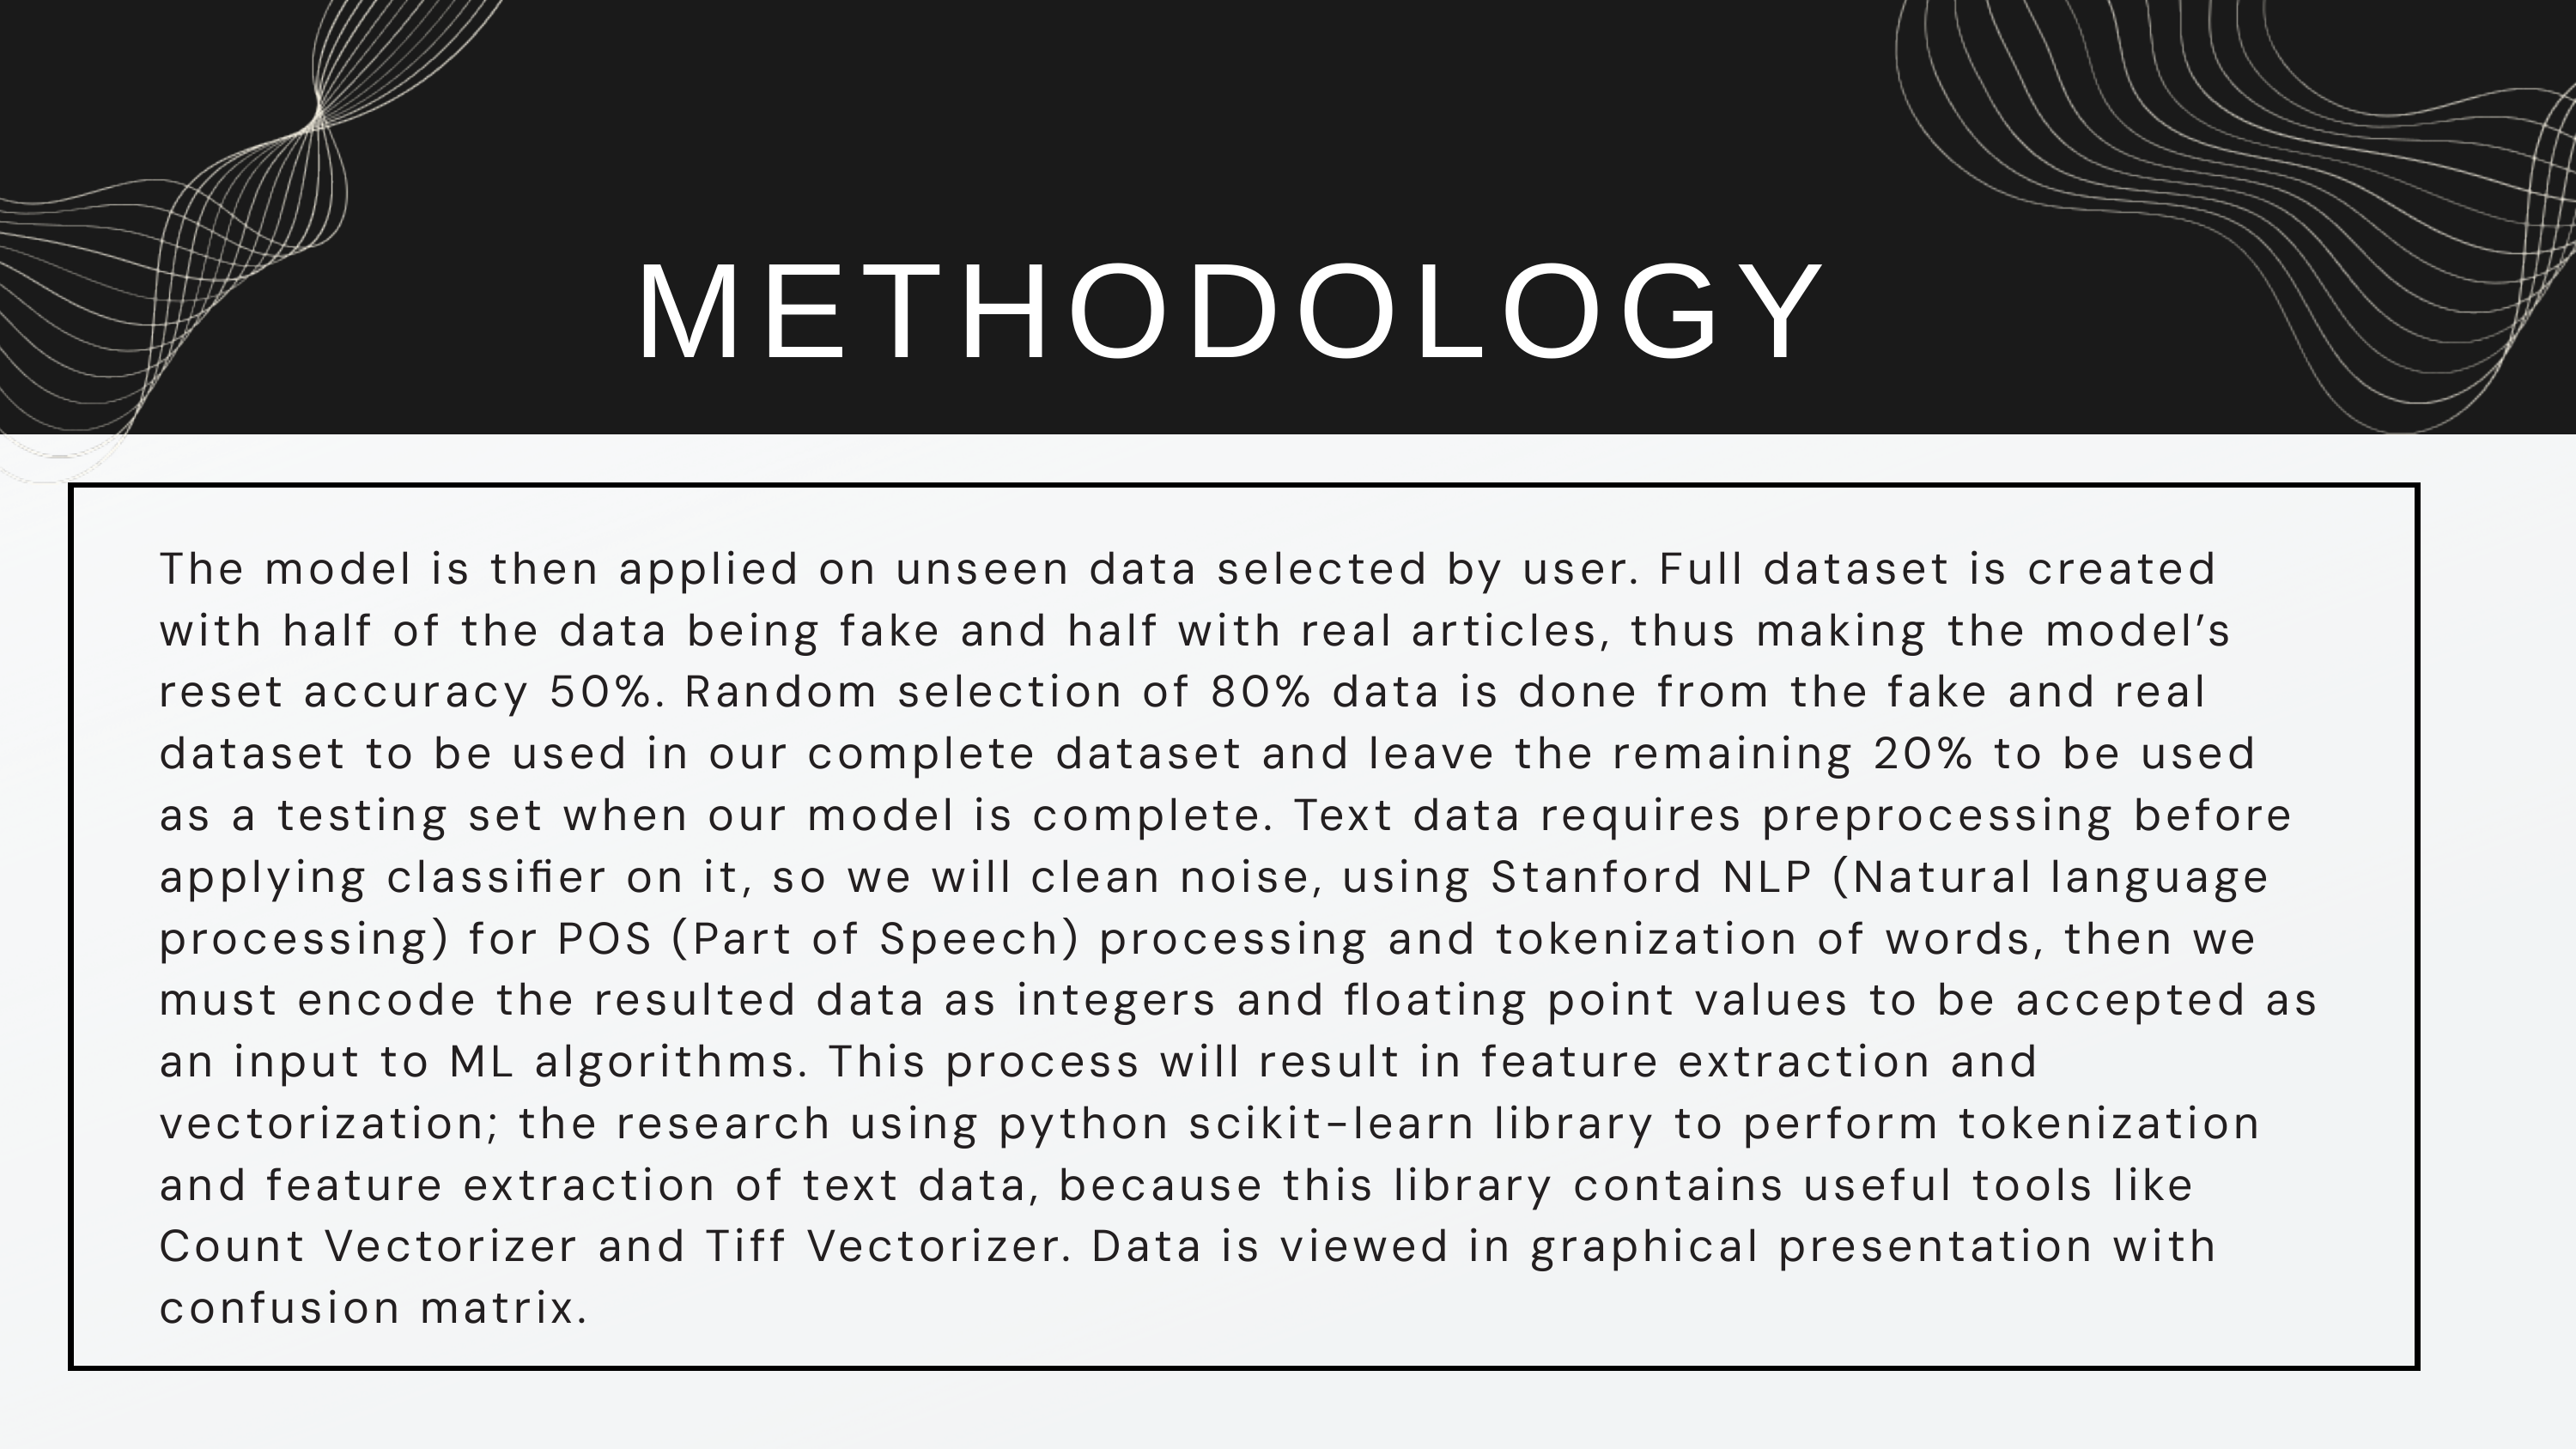

METHODOLOGY

The model is then applied on unseen data selected by user. Full dataset is created with half of the data being fake and half with real articles, thus making the model’s reset accuracy 50%. Random selection of 80% data is done from the fake and real dataset to be used in our complete dataset and leave the remaining 20% to be used as a testing set when our model is complete. Text data requires preprocessing before applying classifier on it, so we will clean noise, using Stanford NLP (Natural language processing) for POS (Part of Speech) processing and tokenization of words, then we must encode the resulted data as integers and floating point values to be accepted as an input to ML algorithms. This process will result in feature extraction and vectorization; the research using python scikit-learn library to perform tokenization and feature extraction of text data, because this library contains useful tools like Count Vectorizer and Tiff Vectorizer. Data is viewed in graphical presentation with confusion matrix.